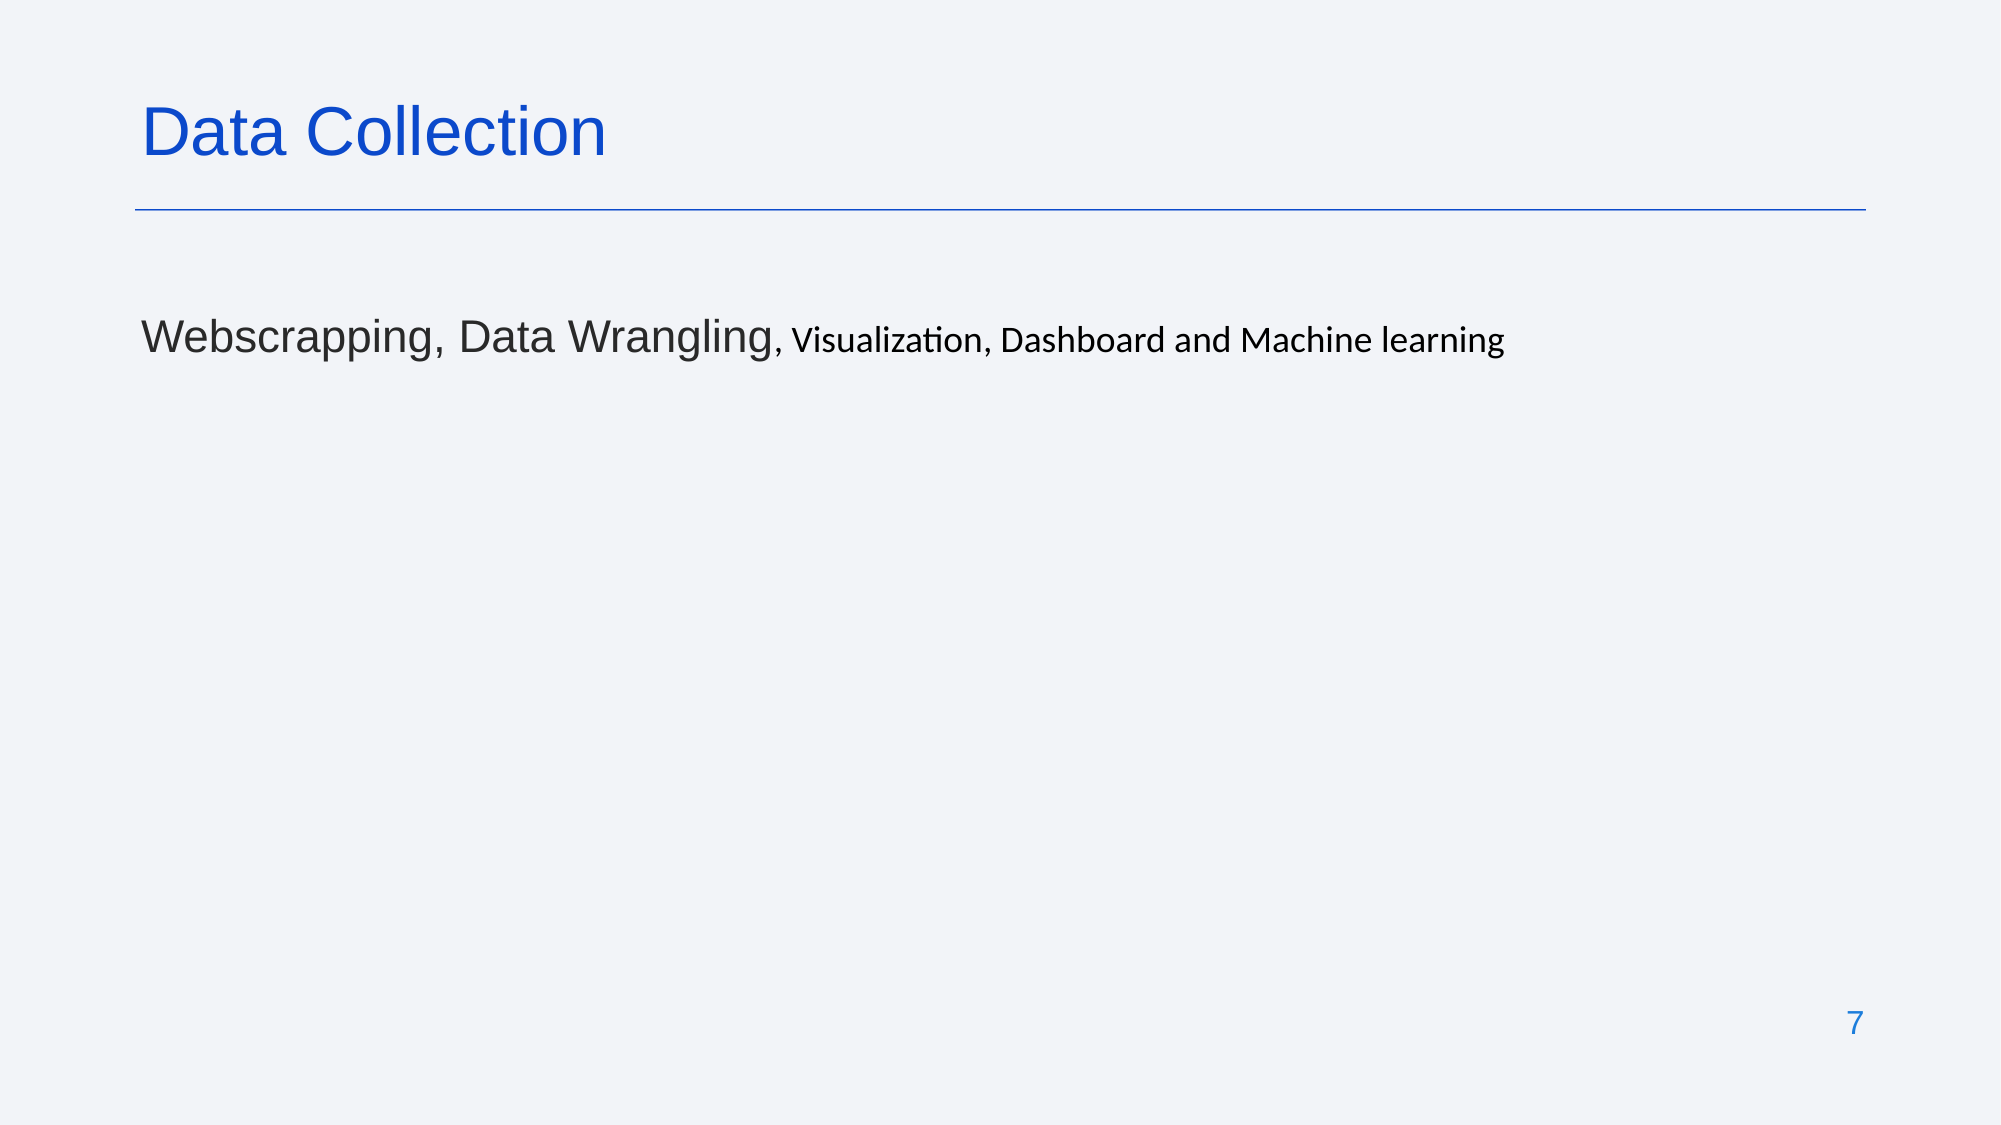

Data Collection
Webscrapping, Data Wrangling, Visualization, Dashboard and Machine learning
7